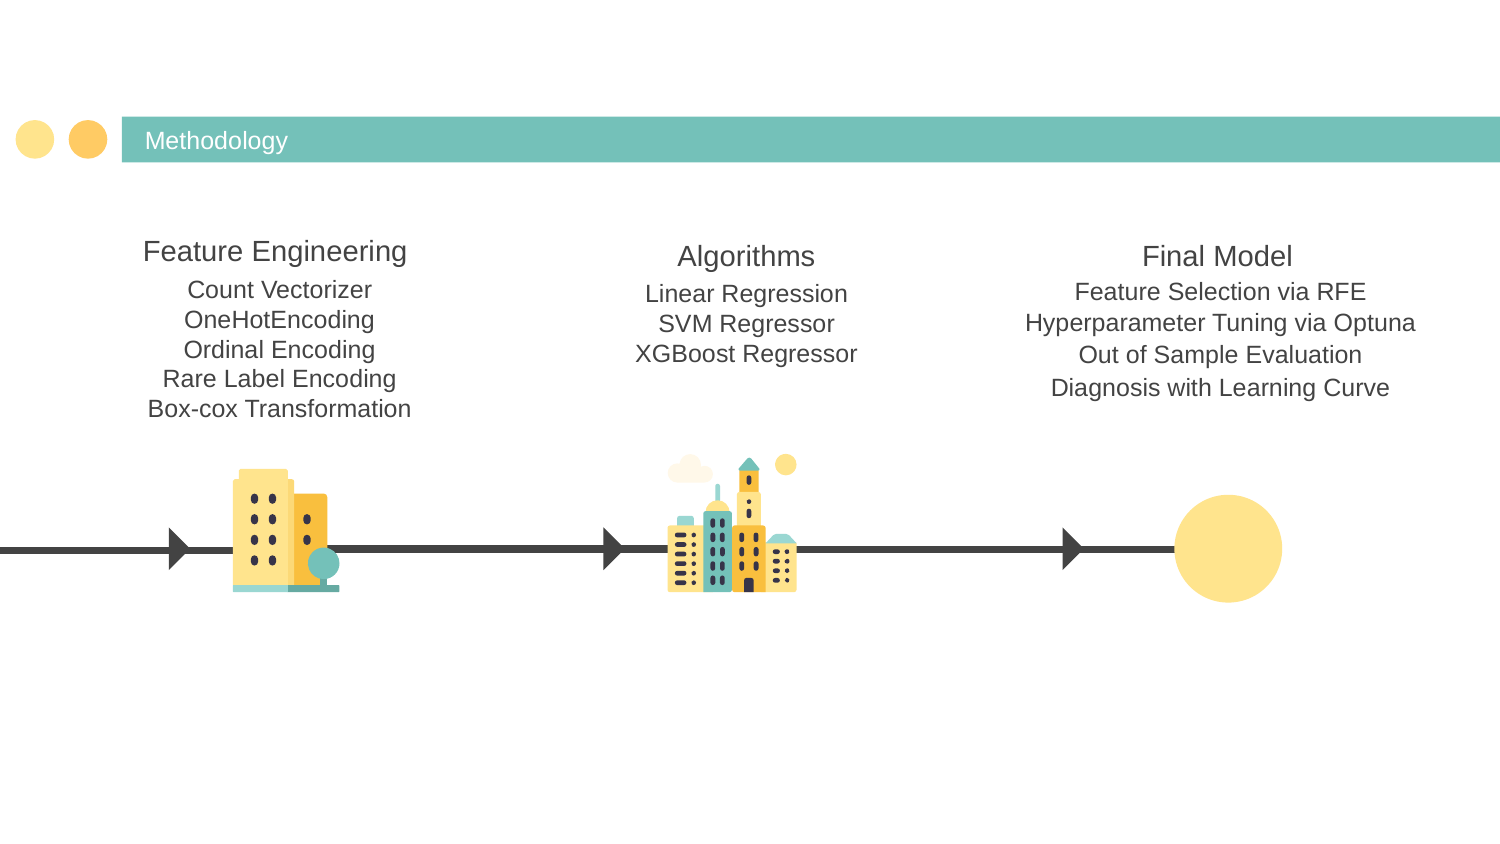

# Methodology
Feature Engineering
Count Vectorizer
OneHotEncoding
Ordinal Encoding
Rare Label Encoding
Box-cox Transformation

Final Model
Feature Selection via RFE
Hyperparameter Tuning via Optuna
Out of Sample Evaluation
Diagnosis with Learning Curve

Algorithms
Linear Regression
SVM Regressor
XGBoost Regressor